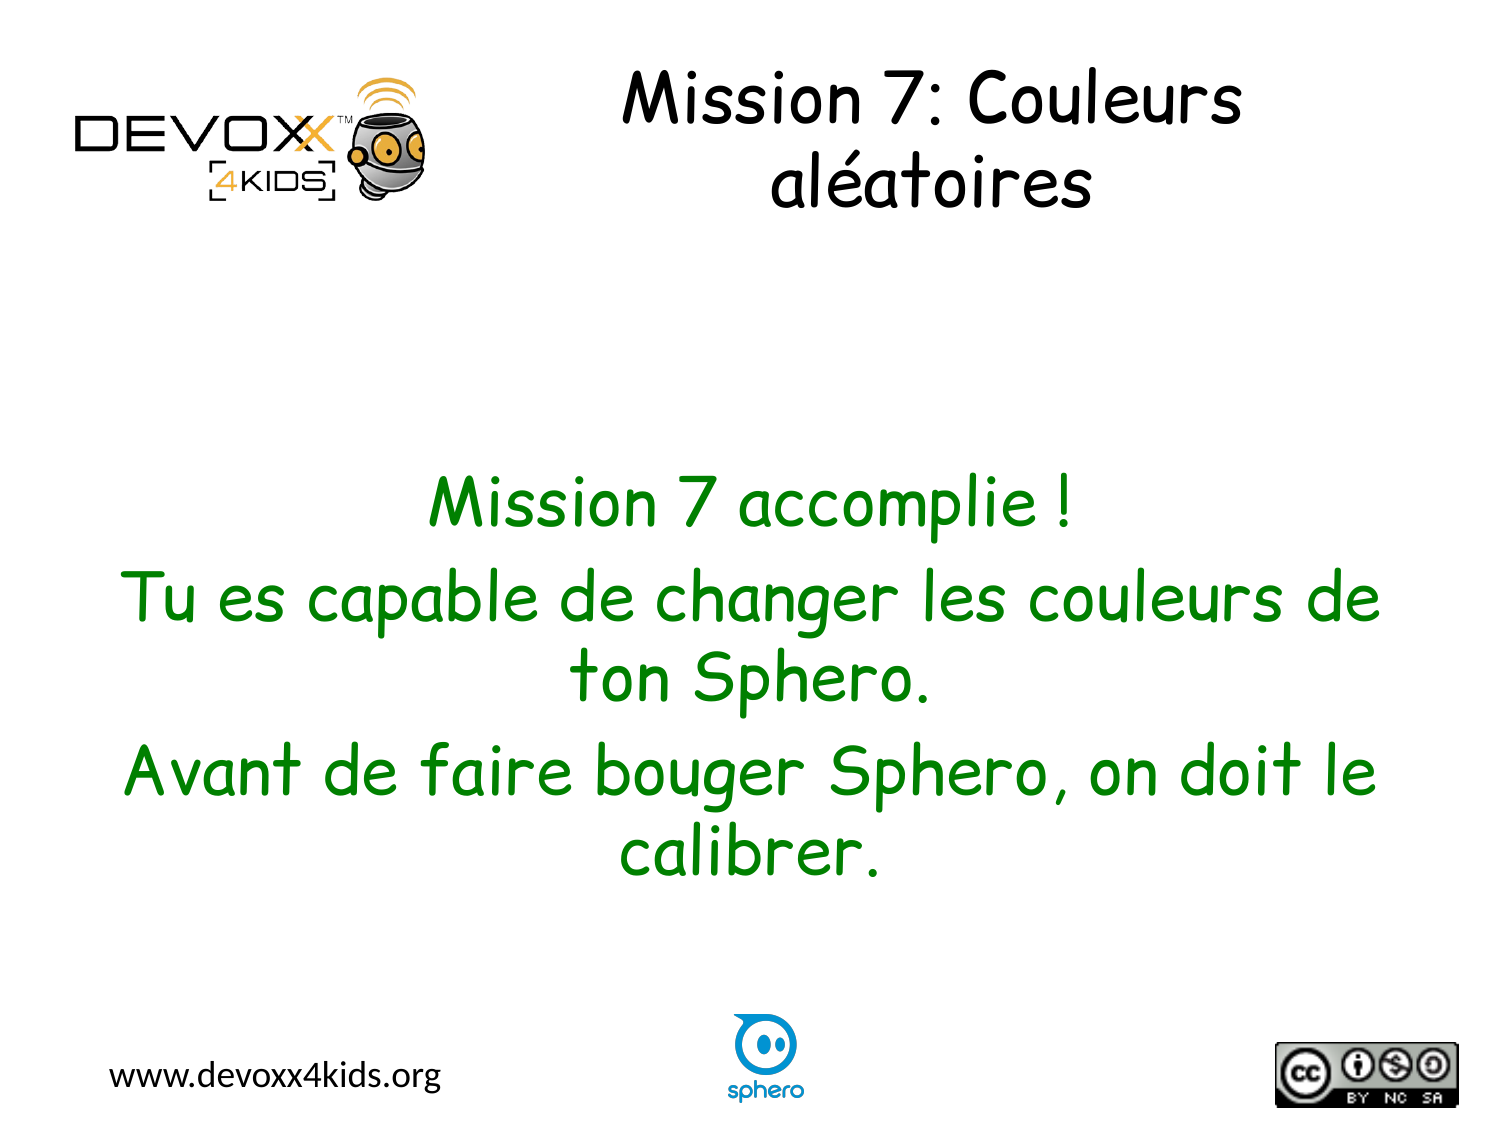

# Mission 7: Couleurs aléatoires

Mission 7 accomplie !
Tu es capable de changer les couleurs de ton Sphero.
Avant de faire bouger Sphero, on doit le calibrer.
70